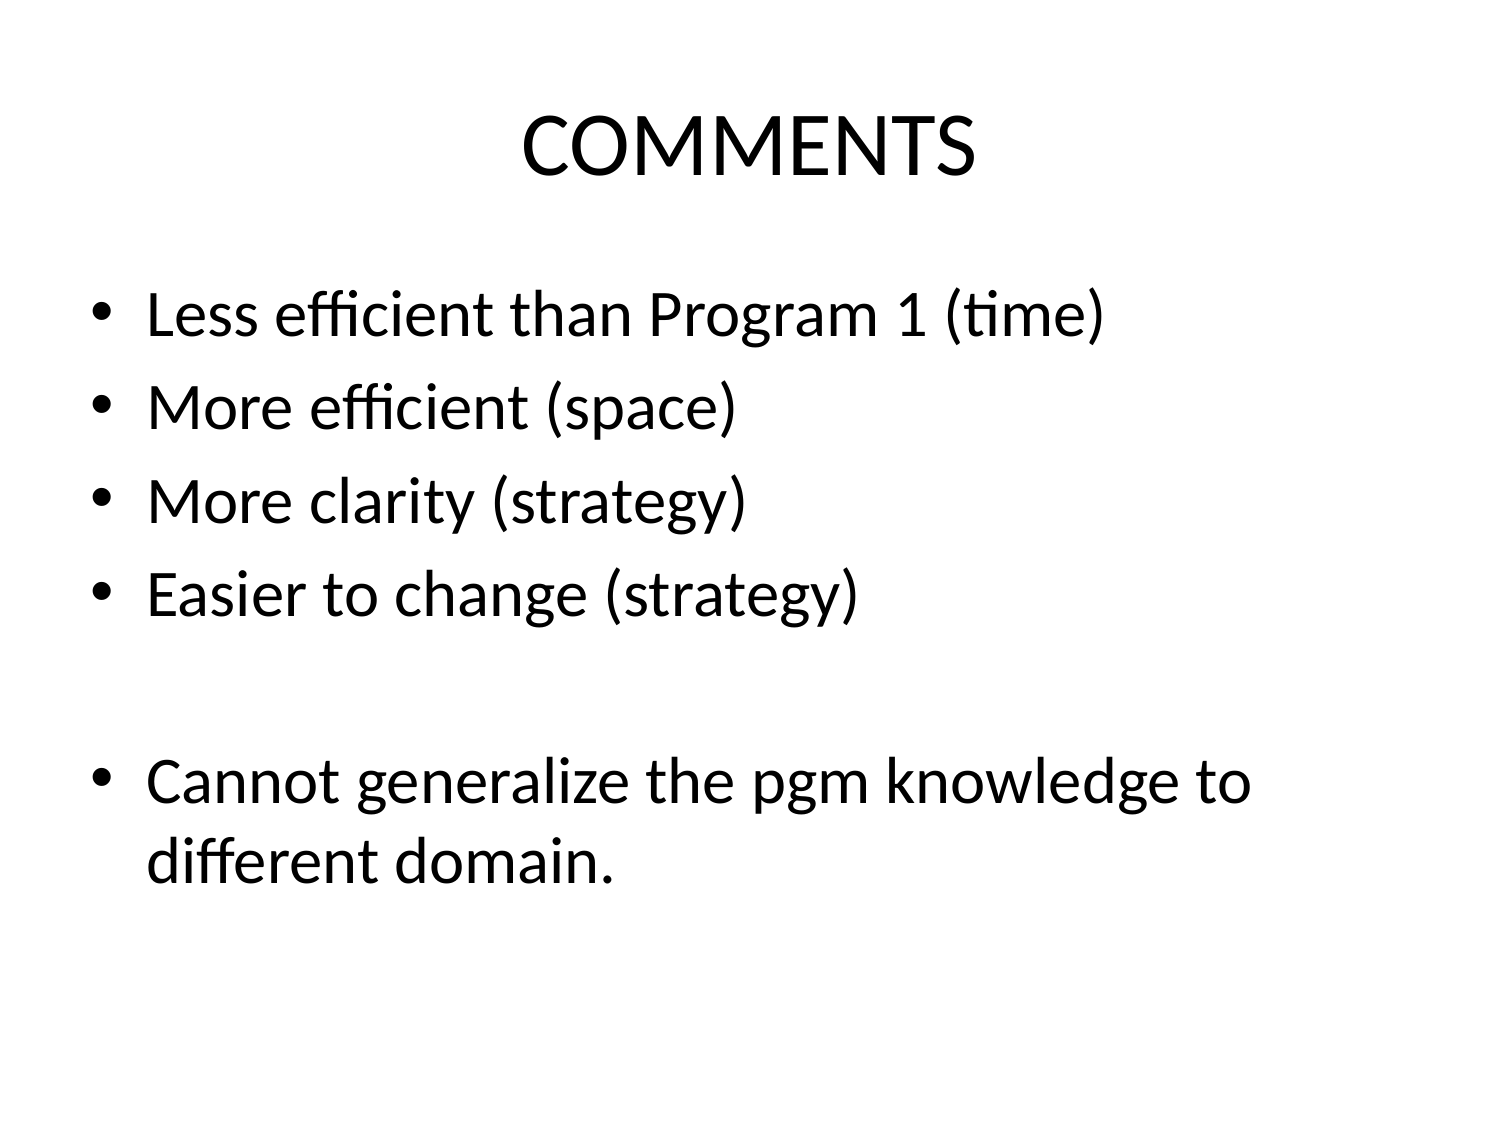

# COMMENTS
Less efficient than Program 1 (time)
More efficient (space)
More clarity (strategy)
Easier to change (strategy)

Cannot generalize the pgm knowledge to different domain.